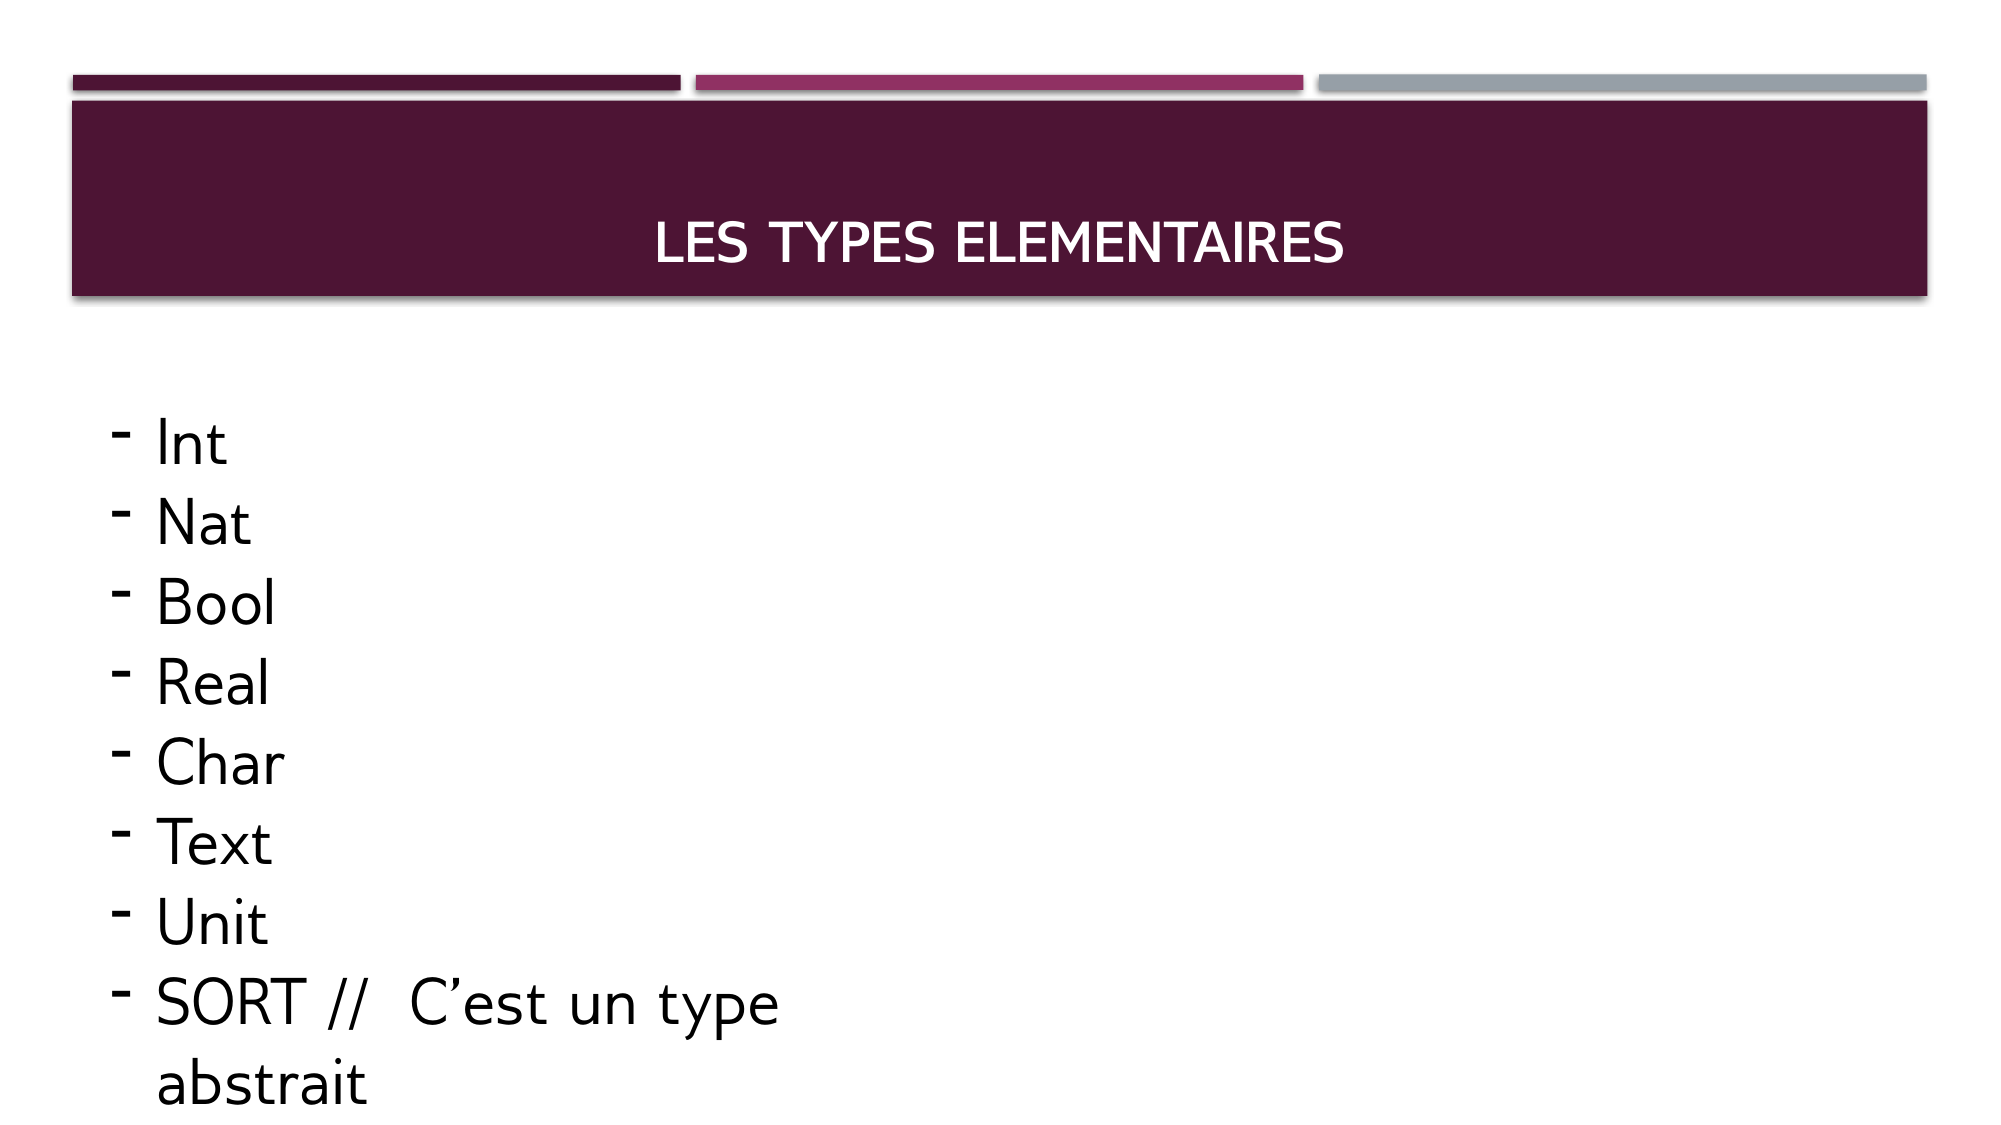

# Les TYPES elementaires

Int
Nat
Bool
Real
Char
Text
Unit
SORT //  C’est un type abstrait